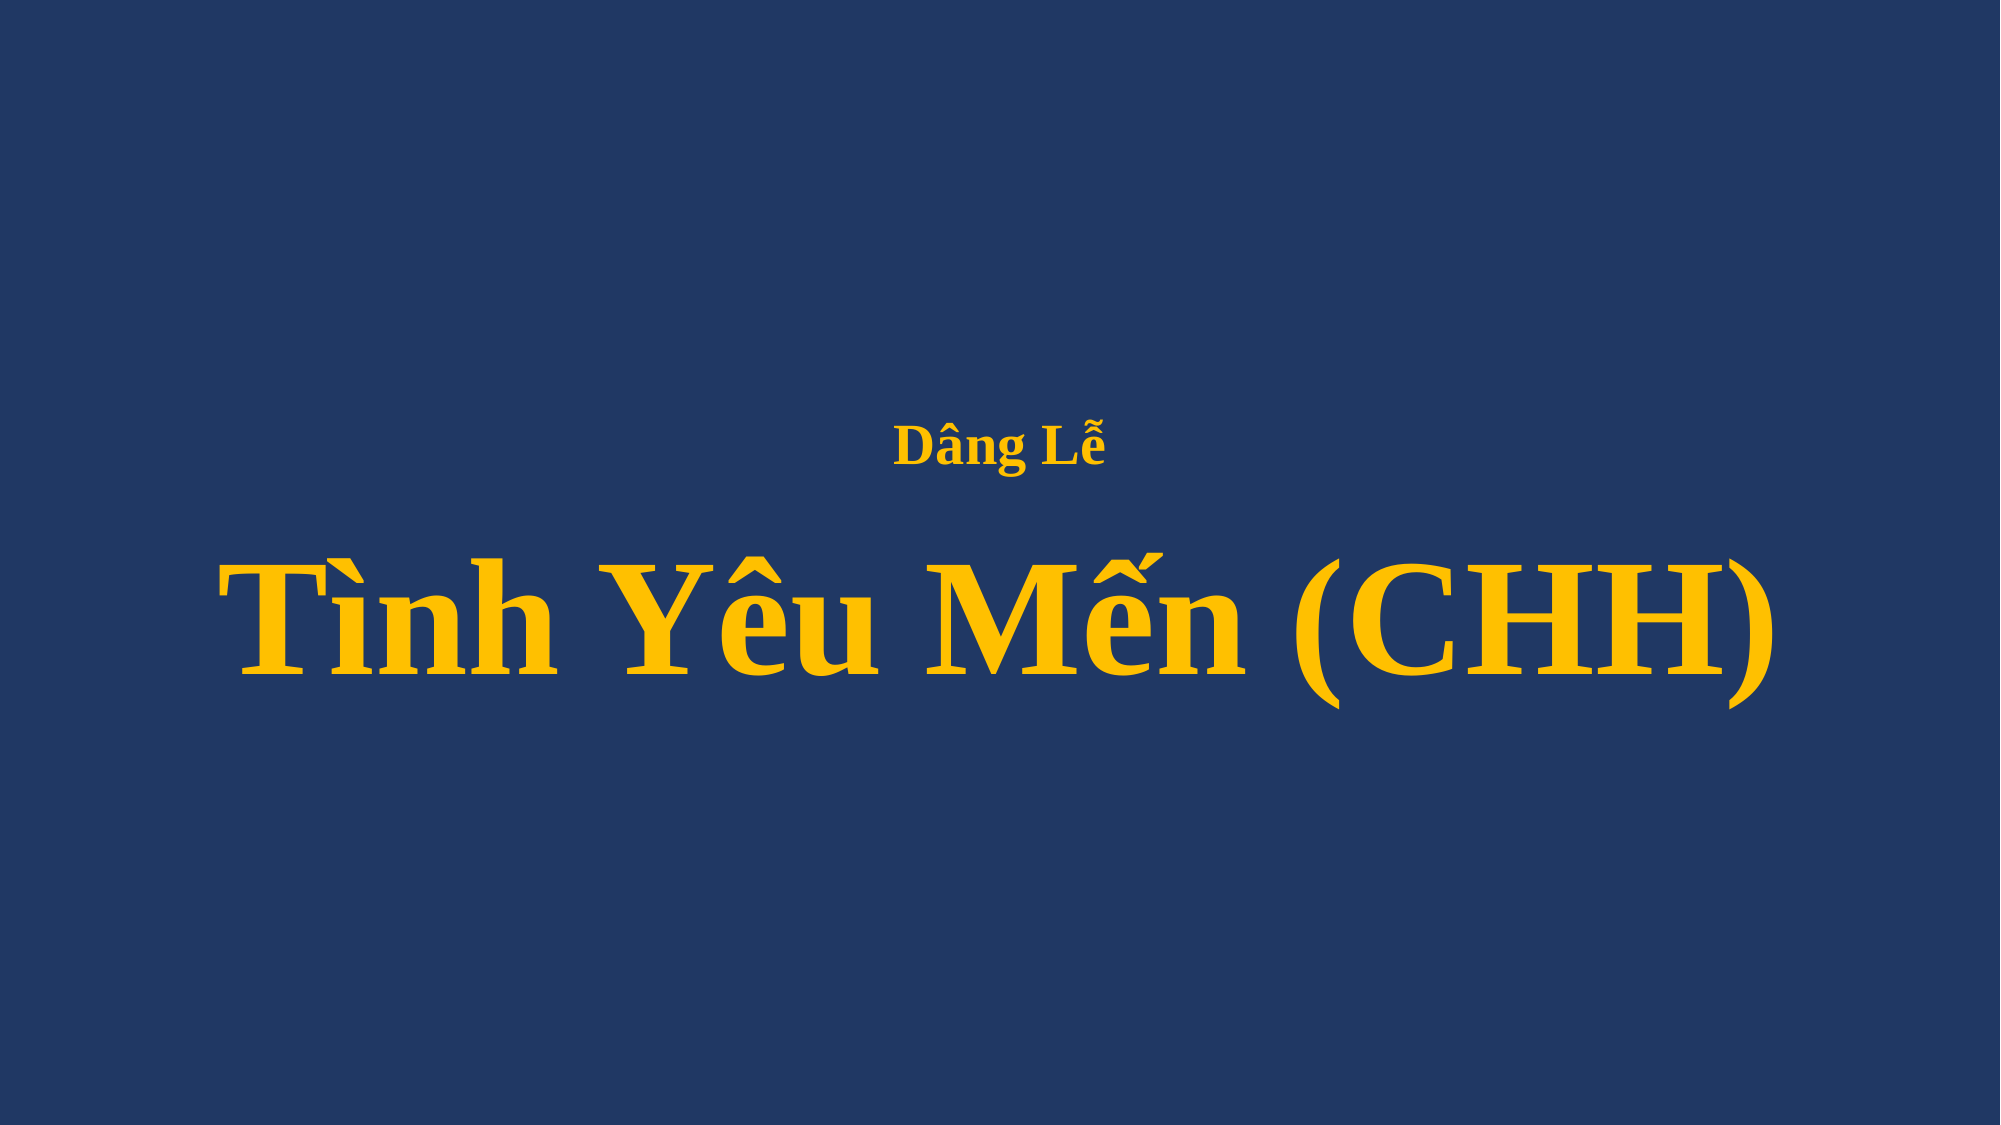

# Dâng Lễ Tình Yêu Mến (CHH)